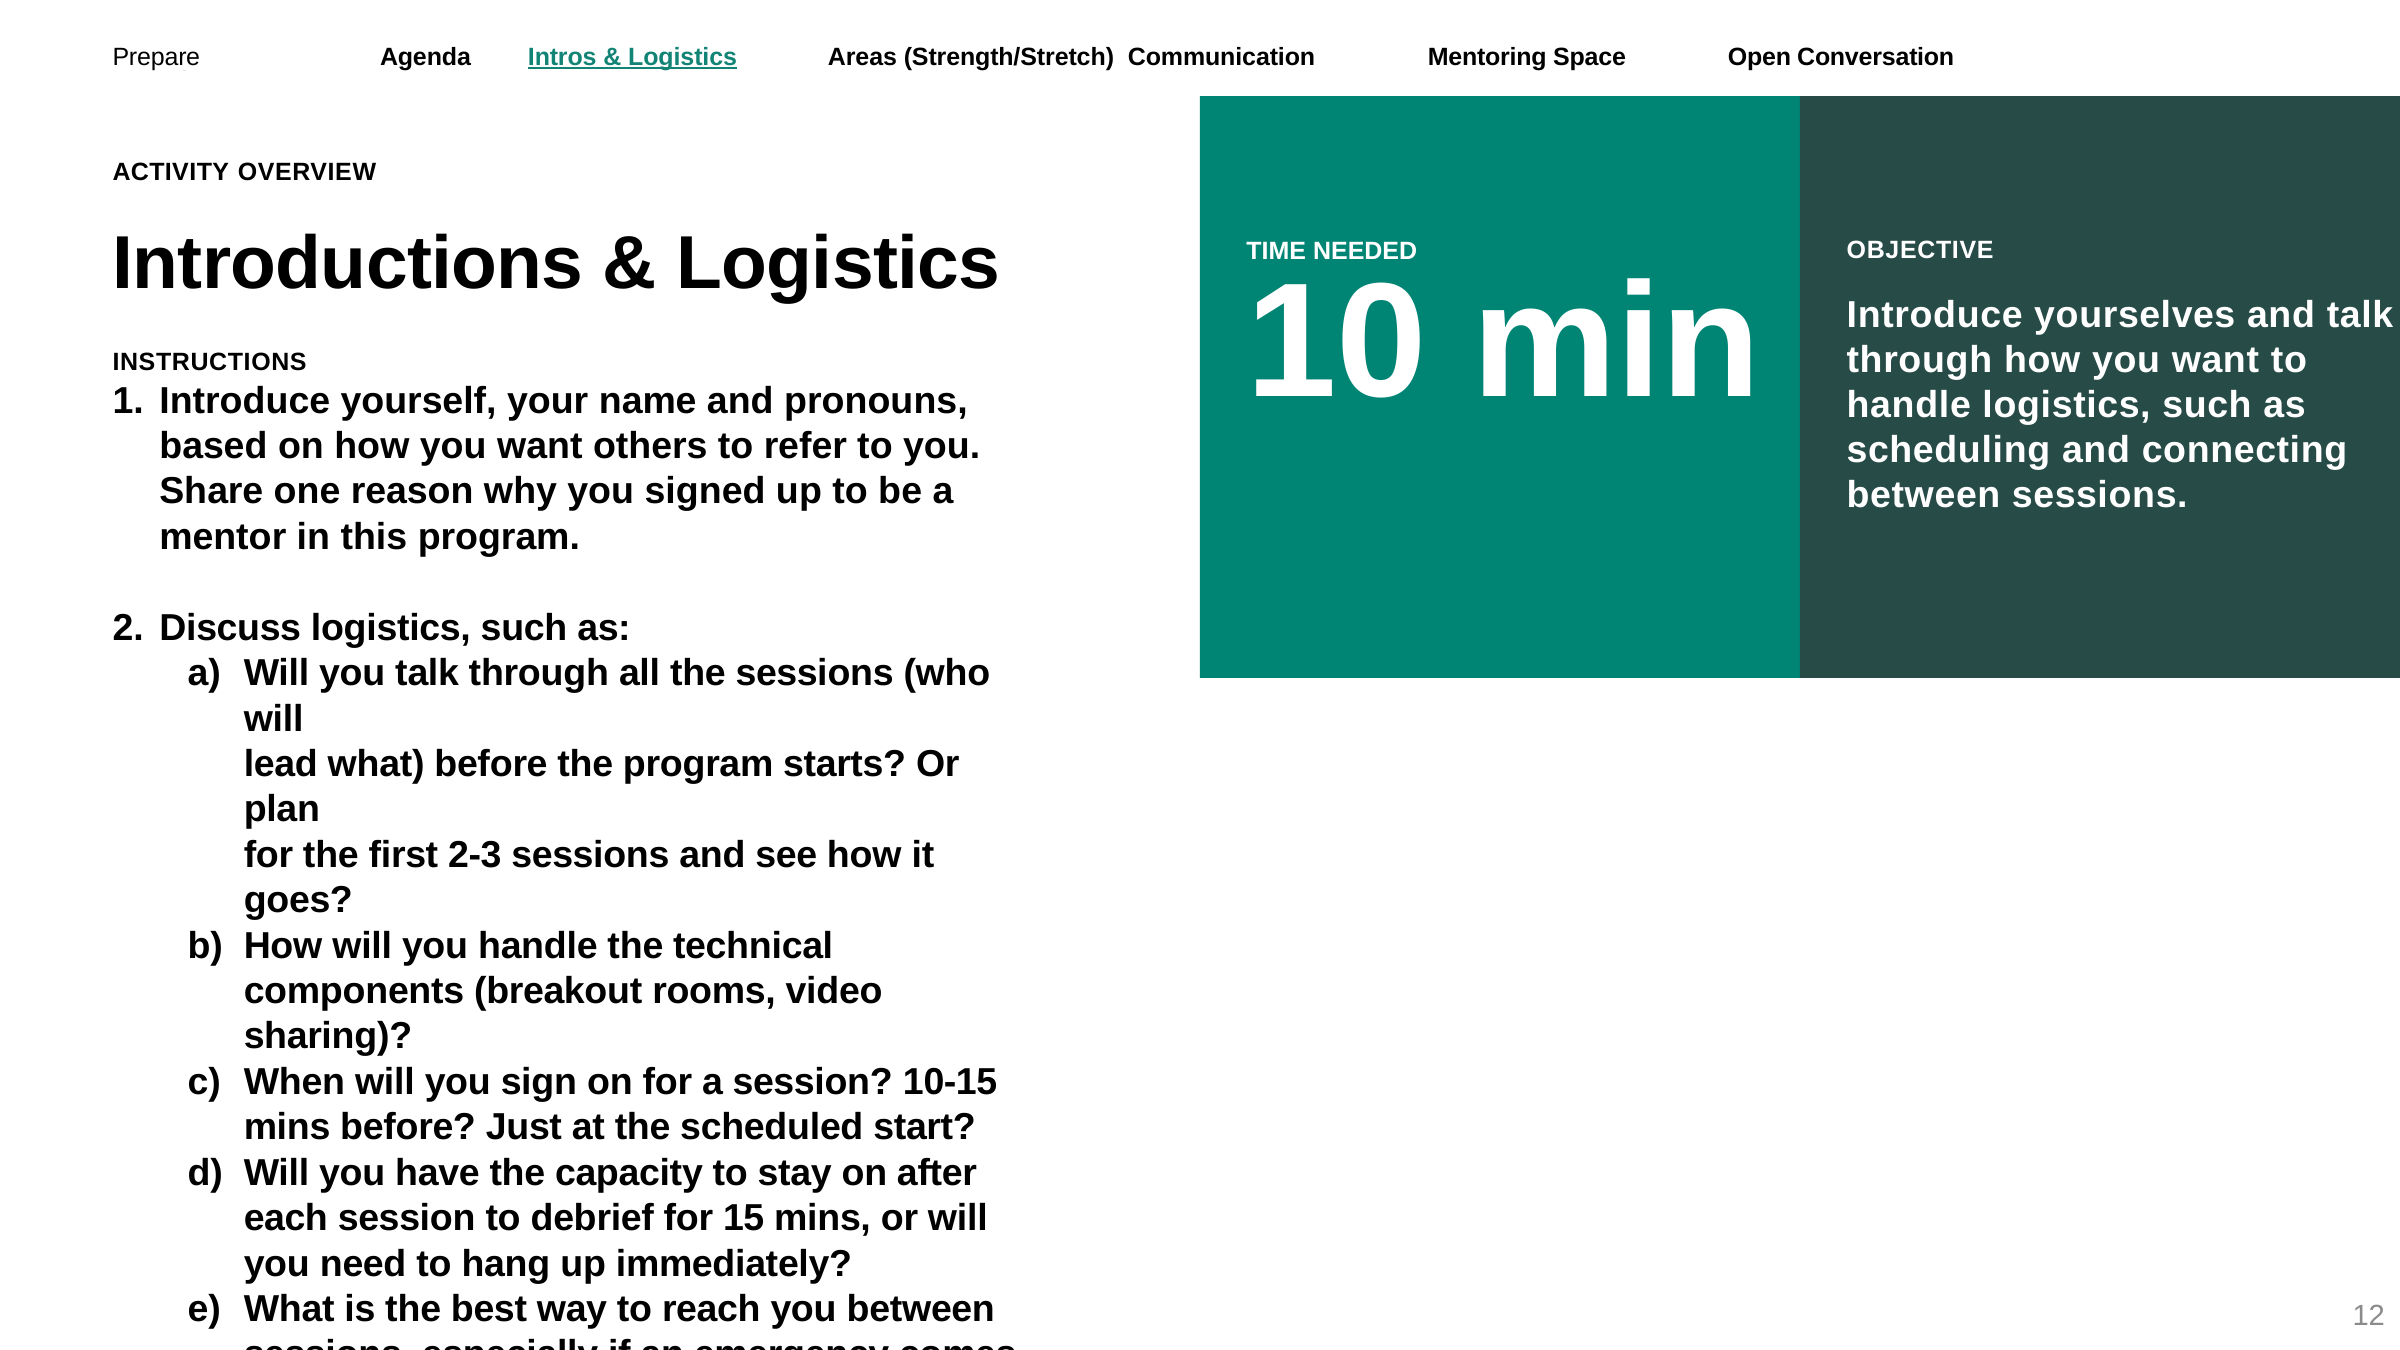

Prepare
Agenda	Intros & Logistics	Areas (Strength/Stretch)	Communication	Mentoring Space	Open Conversation

OBJECTIVE
Introduce yourselves and talk through how you want to
handle logistics, such as scheduling and connecting between sessions.
ACTIVITY OVERVIEW
Introductions & Logistics
INSTRUCTIONS
Introduce yourself, your name and pronouns, based on how you want others to refer to you. Share one reason why you signed up to be a mentor in this program.

Discuss logistics, such as:
Will you talk through all the sessions (who will
lead what) before the program starts? Or plan
for the first 2-3 sessions and see how it goes?
How will you handle the technical components (breakout rooms, video sharing)?
When will you sign on for a session? 10-15 mins before? Just at the scheduled start?
Will you have the capacity to stay on after each session to debrief for 15 mins, or will you need to hang up immediately?
What is the best way to reach you between sessions, especially if an emergency comes up?
Do you anticipate any problems right now with
any of the weeks?
10 min
TIME NEEDED
12